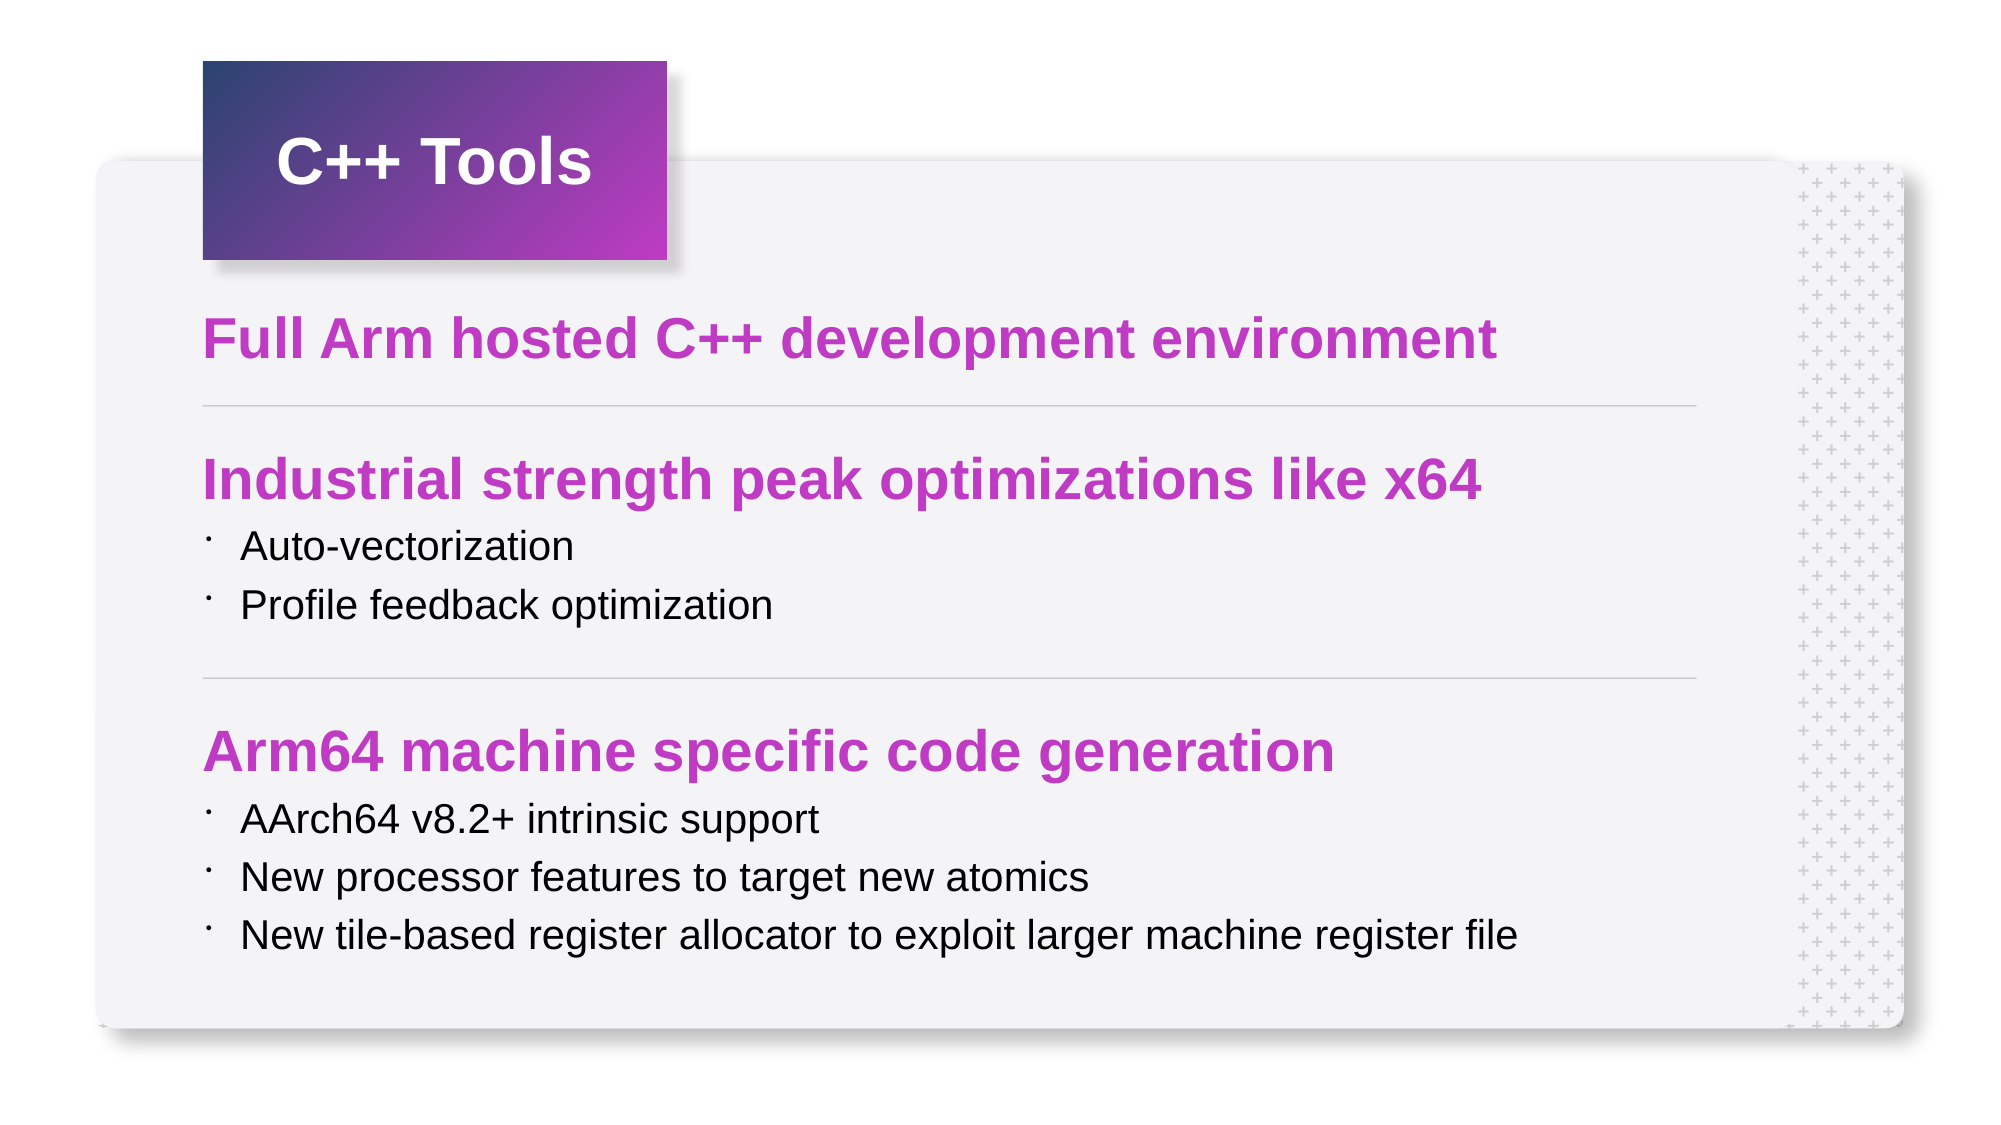

C++ Tools

Full Arm hosted C++ development environment
Industrial strength peak optimizations like x64
Auto-vectorization
Profile feedback optimization
Arm64 machine specific code generation
AArch64 v8.2+ intrinsic support
New processor features to target new atomics
New tile-based register allocator to exploit larger machine register file